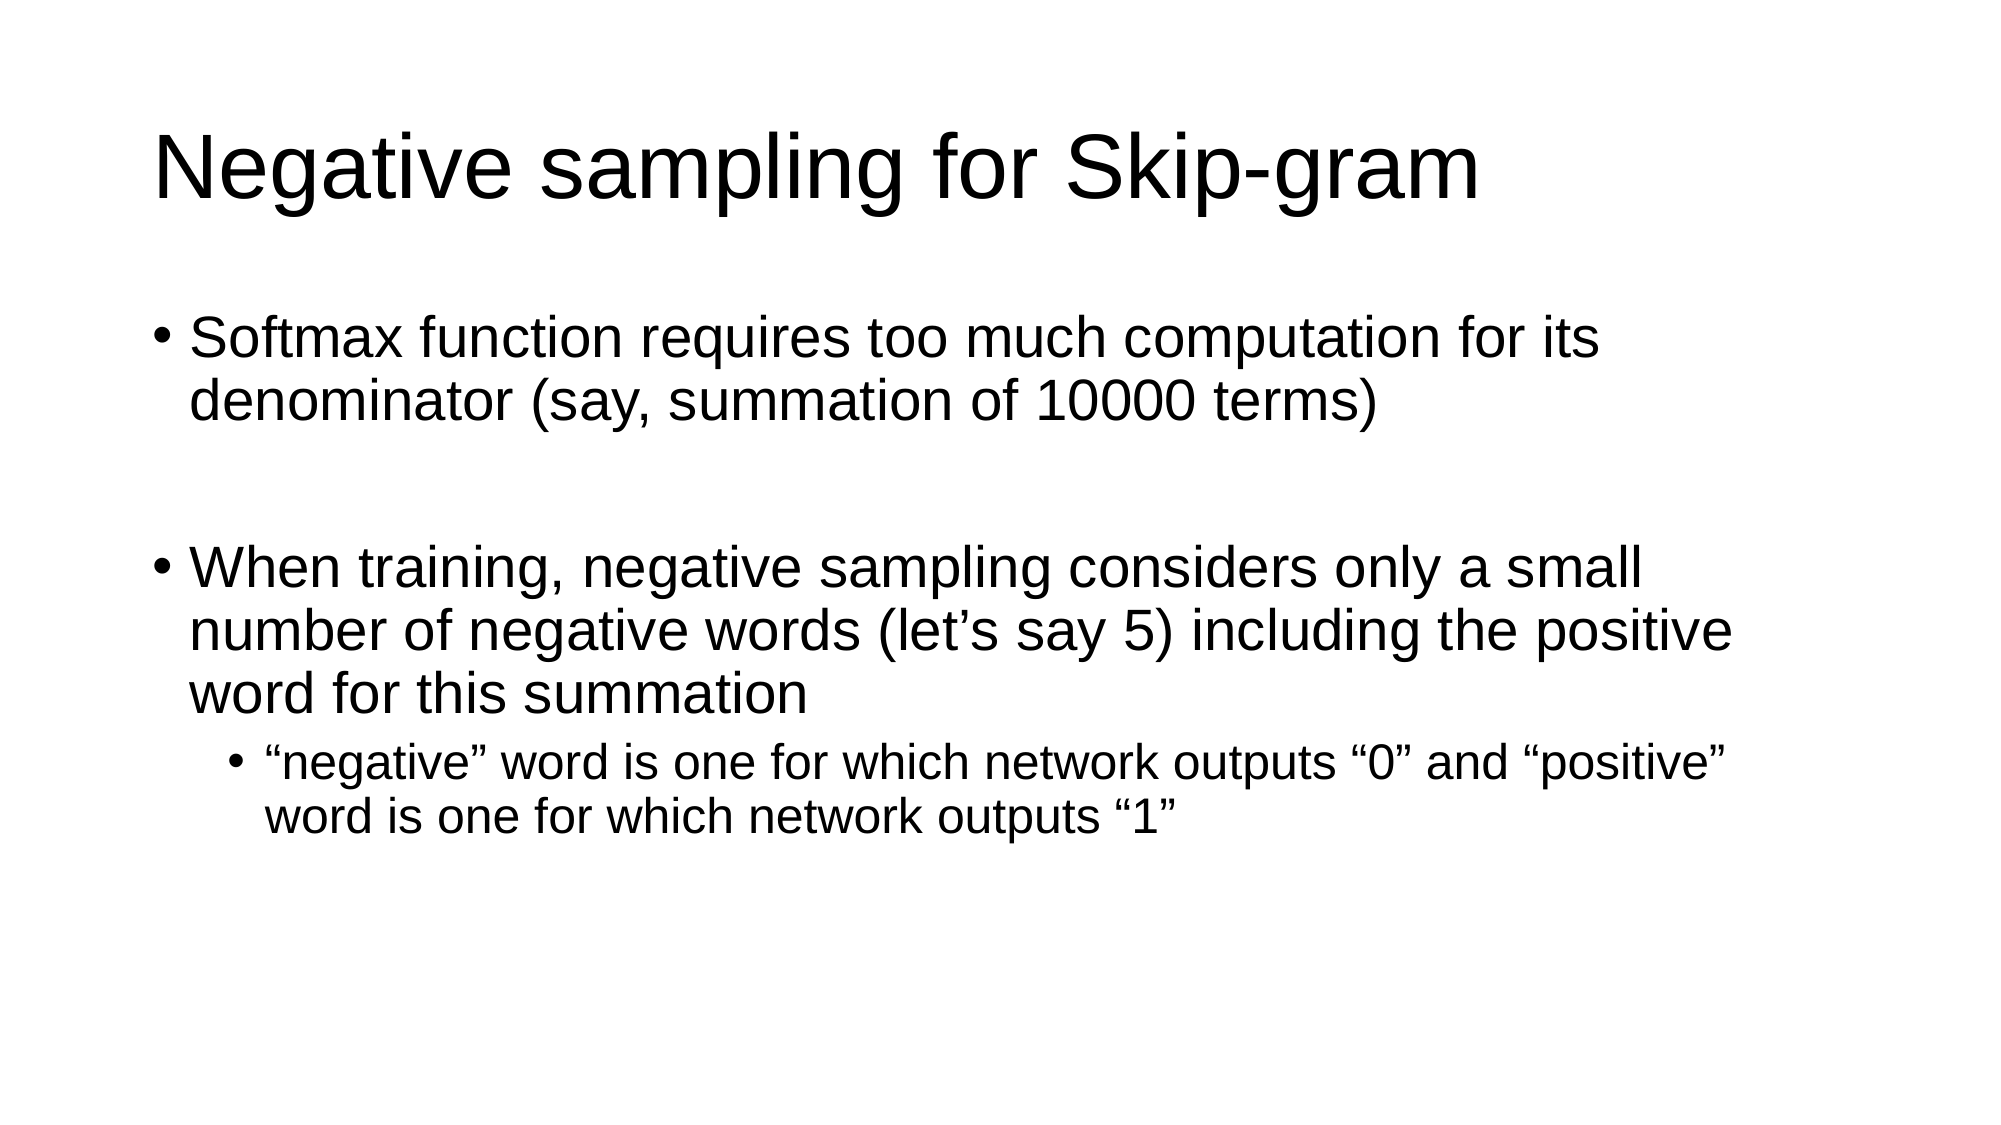

# Negative sampling for Skip-gram
Softmax function requires too much computation for its denominator (say, summation of 10000 terms)

When training, negative sampling considers only a small number of negative words (let’s say 5) including the positive word for this summation
“negative” word is one for which network outputs “0” and “positive” word is one for which network outputs “1”